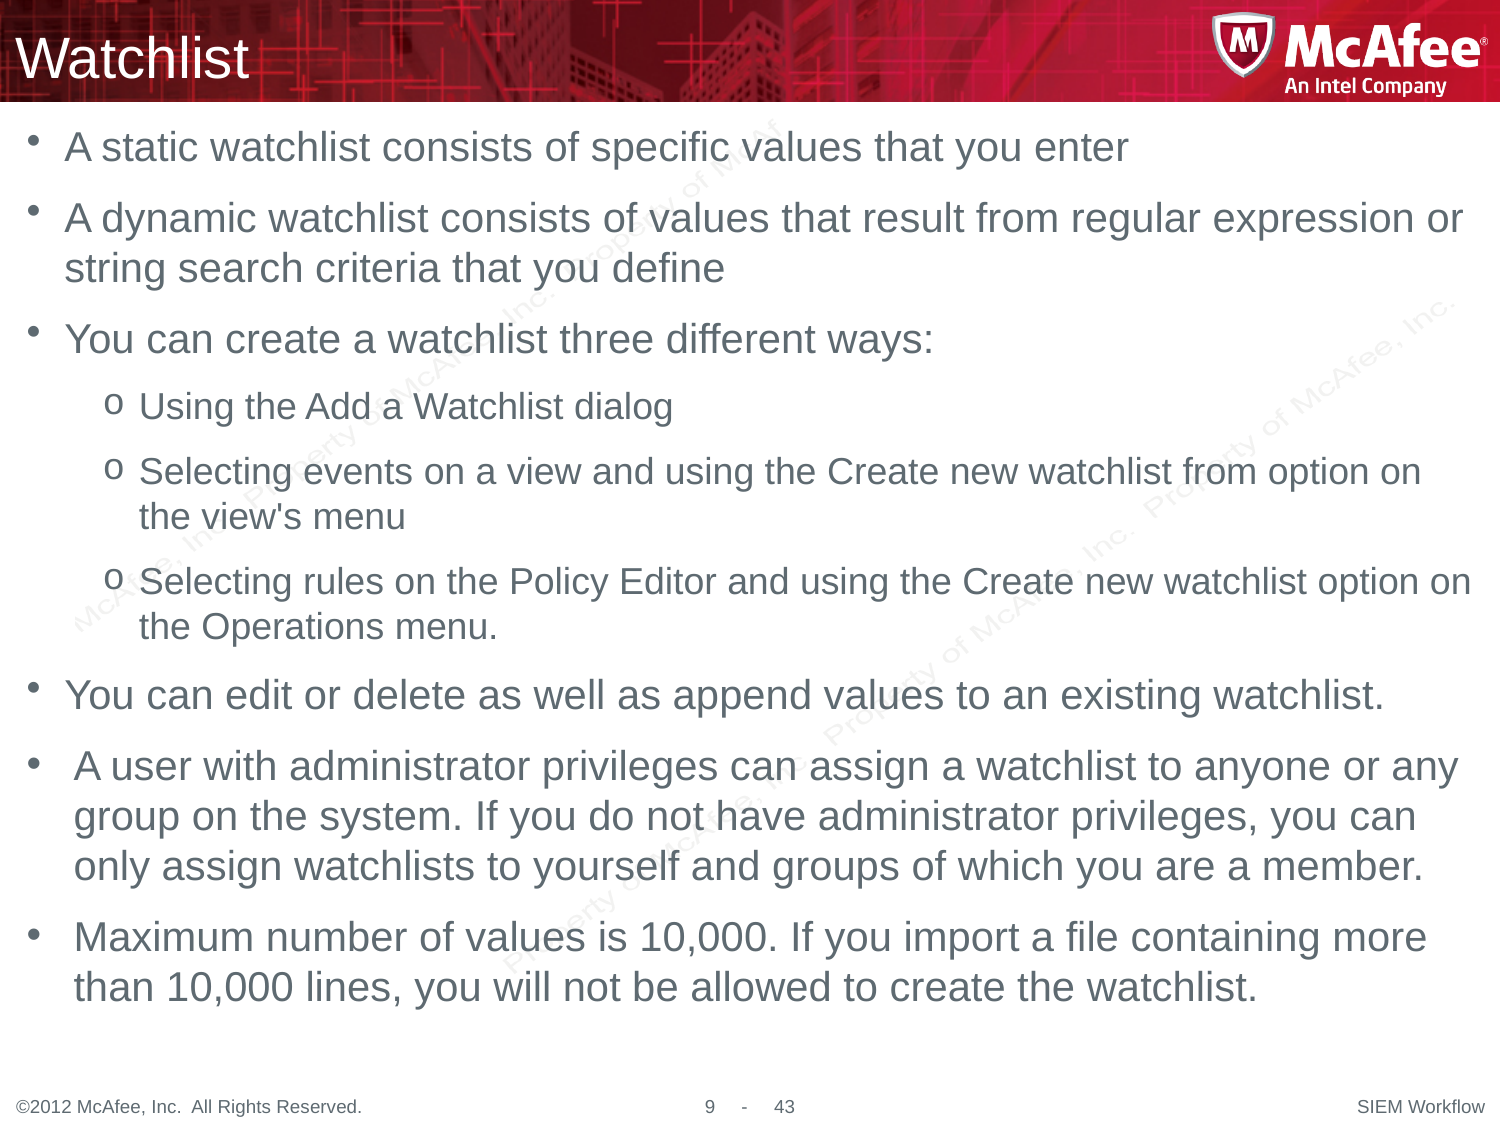

# Watchlist
A static watchlist consists of specific values that you enter
A dynamic watchlist consists of values that result from regular expression or string search criteria that you define
You can create a watchlist three different ways:
Using the Add a Watchlist dialog
Selecting events on a view and using the Create new watchlist from option on the view's menu
Selecting rules on the Policy Editor and using the Create new watchlist option on the Operations menu.
You can edit or delete as well as append values to an existing watchlist.
A user with administrator privileges can assign a watchlist to anyone or any group on the system. If you do not have administrator privileges, you can only assign watchlists to yourself and groups of which you are a member.
Maximum number of values is 10,000. If you import a file containing more than 10,000 lines, you will not be allowed to create the watchlist.

SIEM Workflow